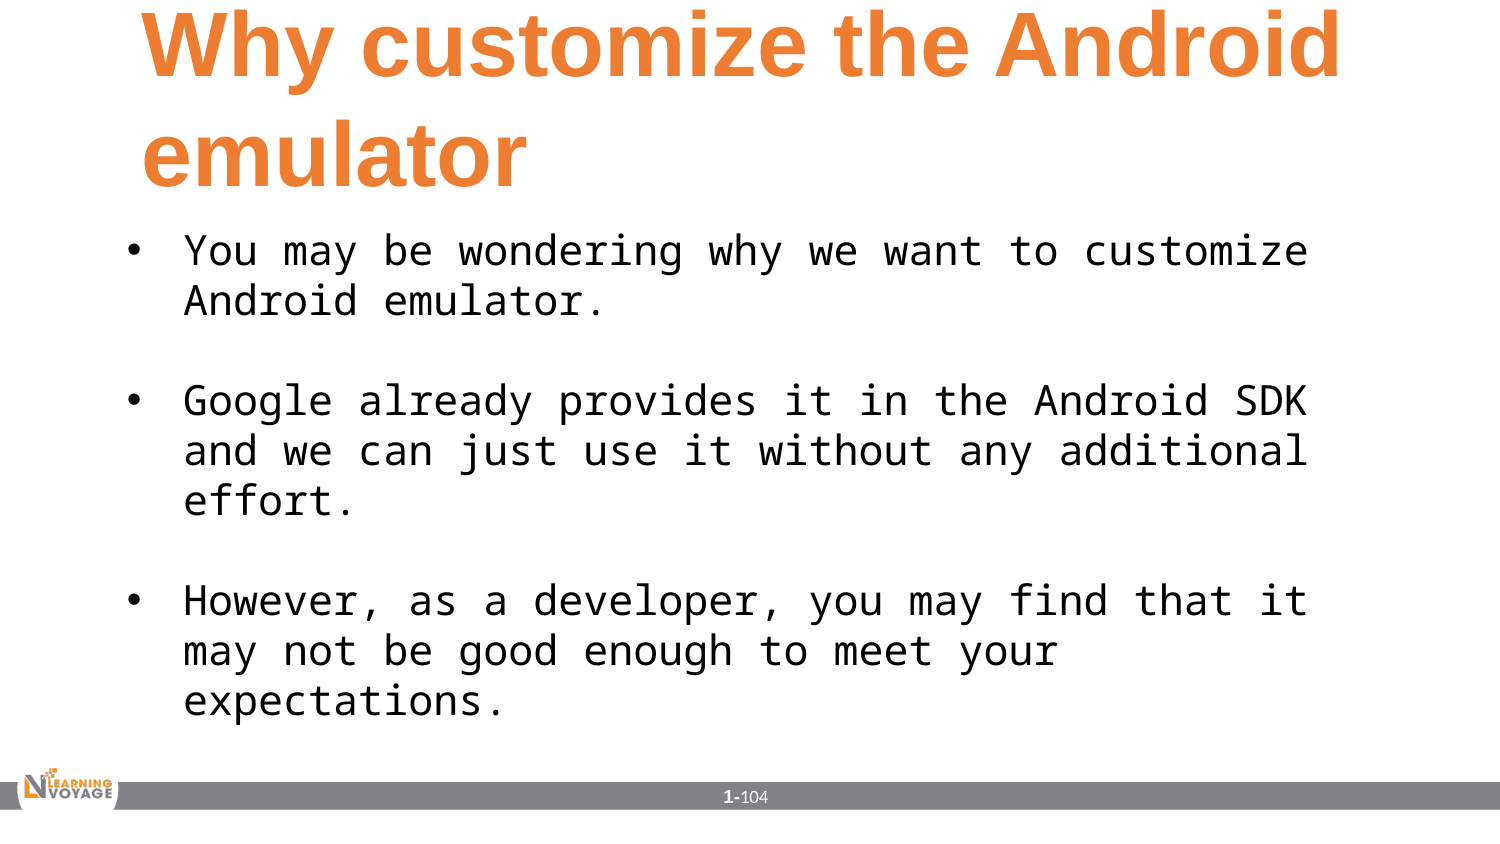

Why customize the Android emulator
You may be wondering why we want to customize Android emulator.

Google already provides it in the Android SDK and we can just use it without any additional effort.

However, as a developer, you may find that it may not be good enough to meet your expectations.
1-104